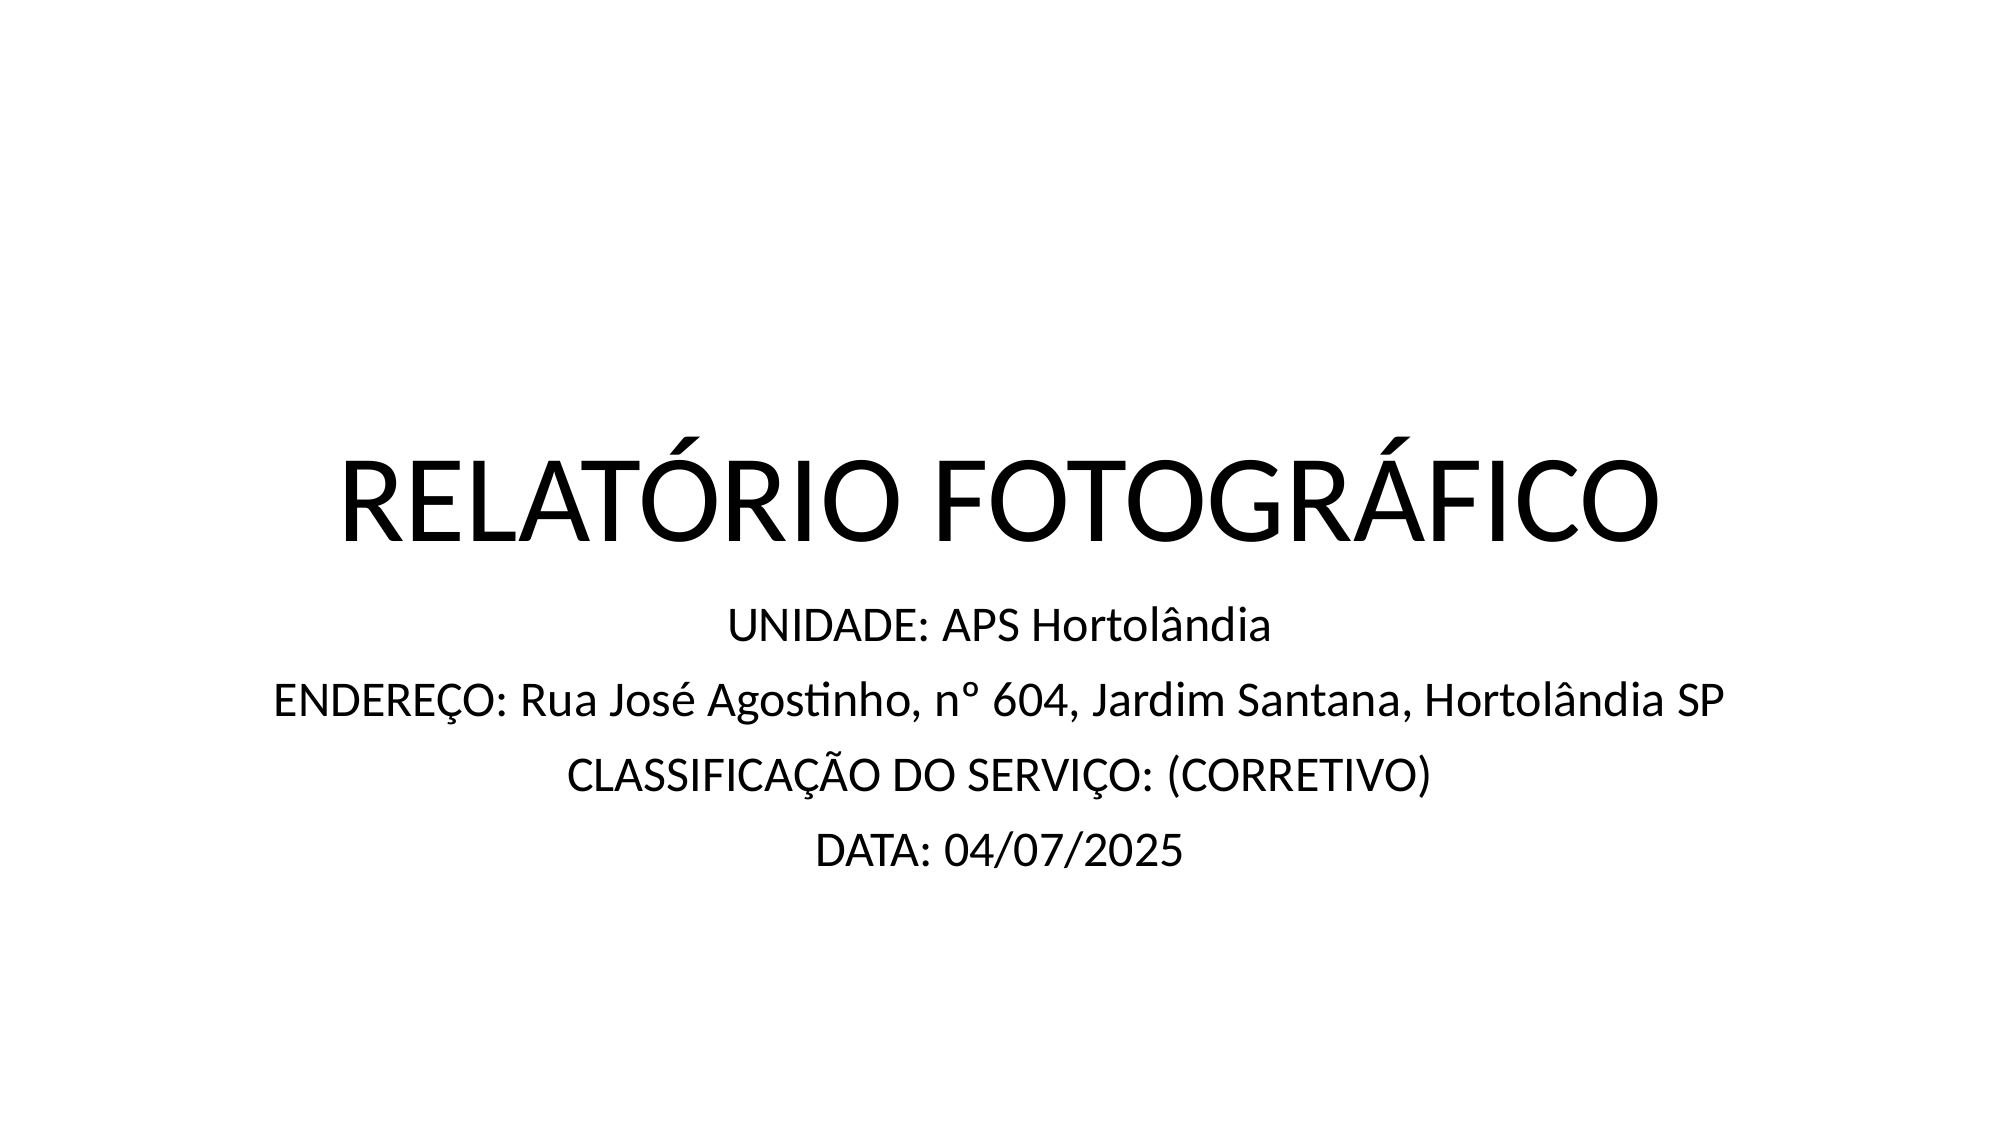

# RELATÓRIO FOTOGRÁFICO
UNIDADE: APS Hortolândia
ENDEREÇO: Rua José Agostinho, nº 604, Jardim Santana, Hortolândia SP
CLASSIFICAÇÃO DO SERVIÇO: (CORRETIVO)
DATA: 04/07/2025